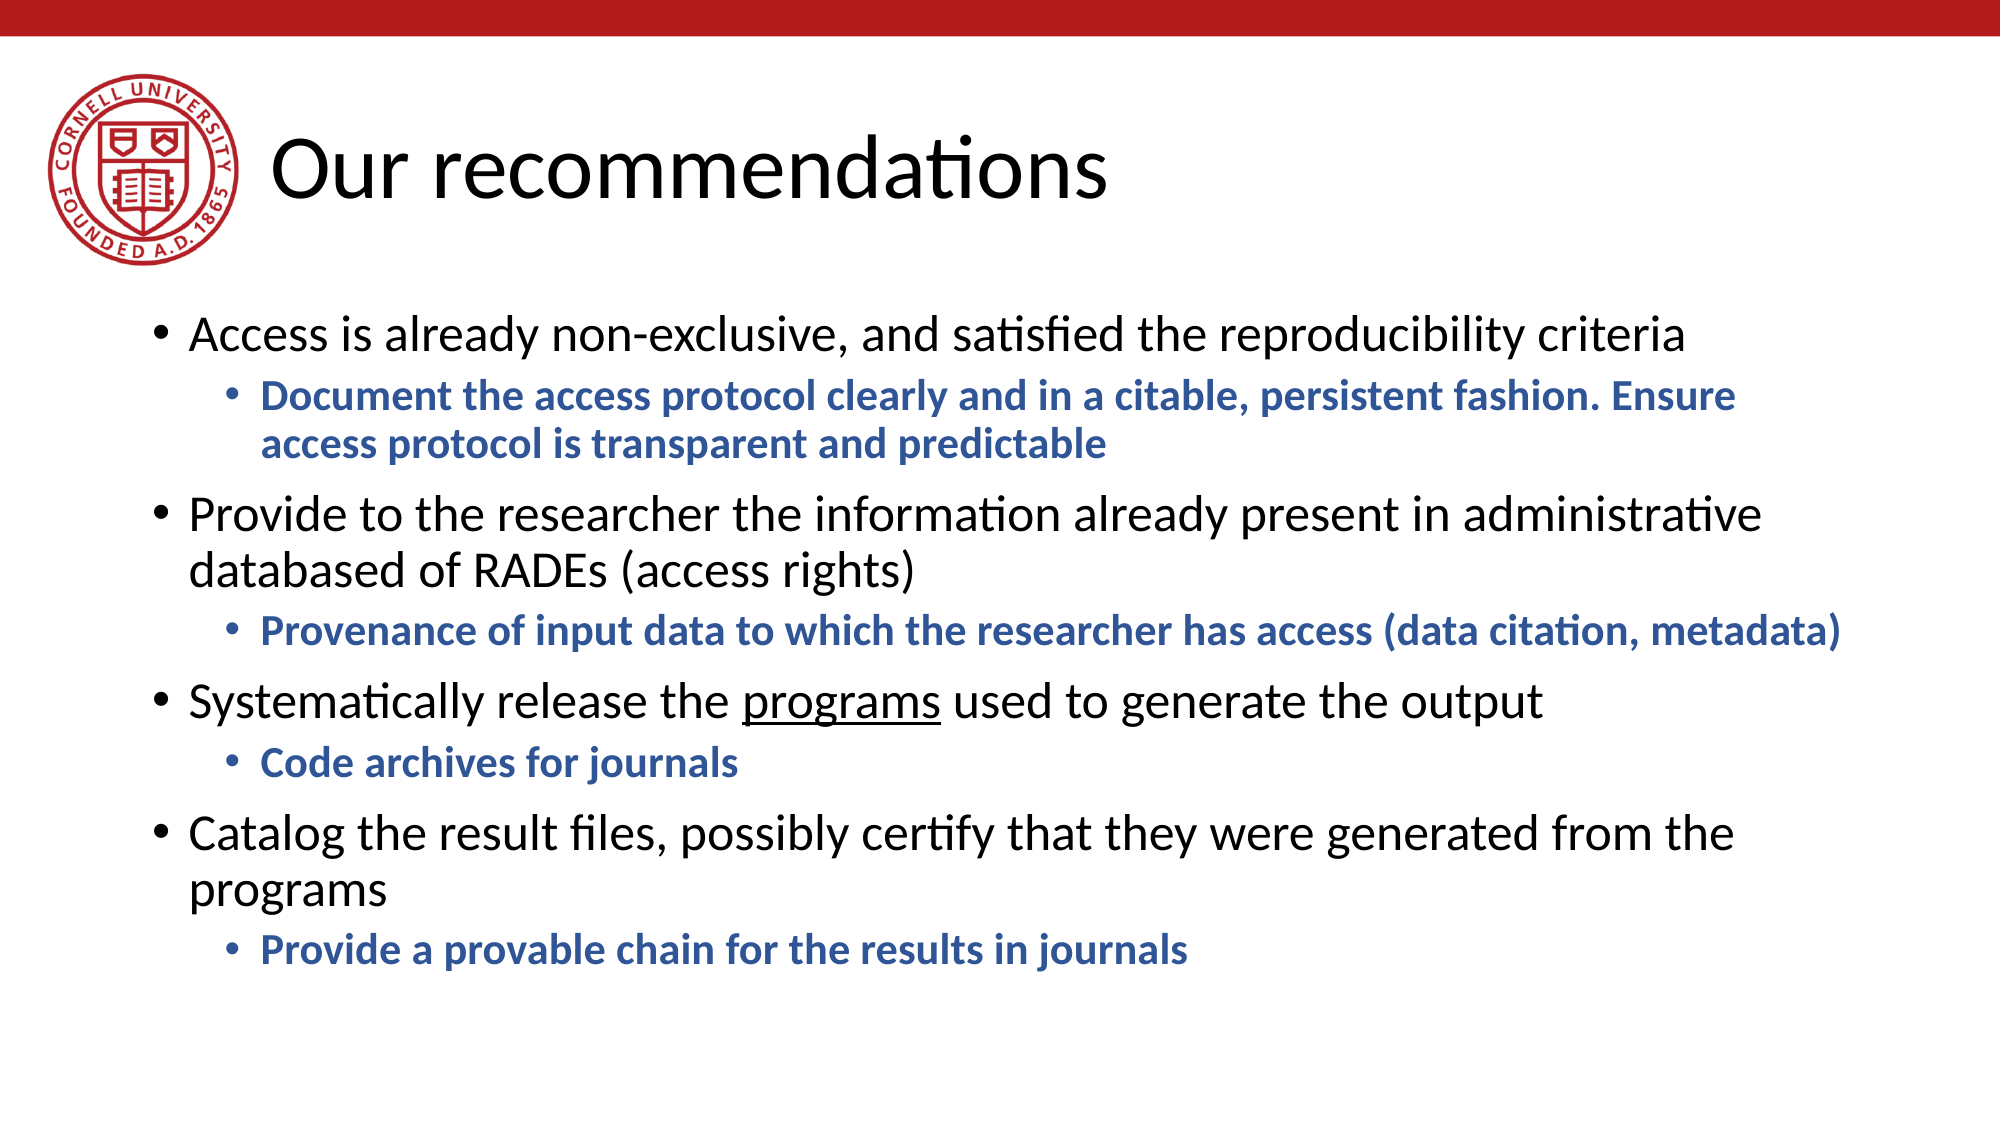

# Our recommendations
Access is already non-exclusive, and satisfied the reproducibility criteria
Document the access protocol clearly and in a citable, persistent fashion. Ensure access protocol is transparent and predictable
Provide to the researcher the information already present in administrative databased of RADEs (access rights)
Provenance of input data to which the researcher has access (data citation, metadata)
Systematically release the programs used to generate the output
Code archives for journals
Catalog the result files, possibly certify that they were generated from the programs
Provide a provable chain for the results in journals